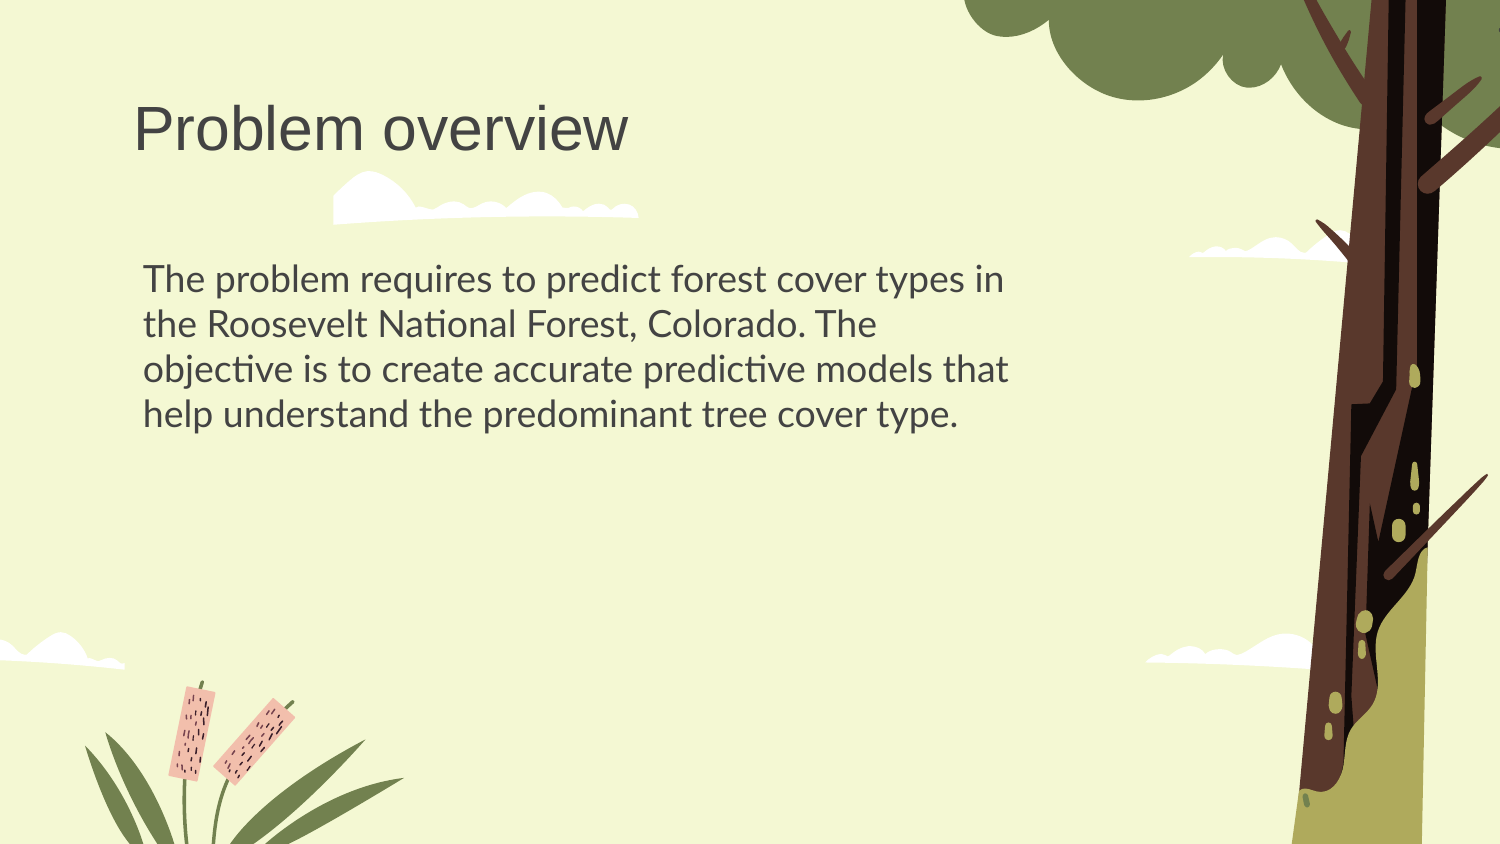

# Problem overview

The problem requires to predict forest cover types in the Roosevelt National Forest, Colorado. The objective is to create accurate predictive models that help understand the predominant tree cover type.